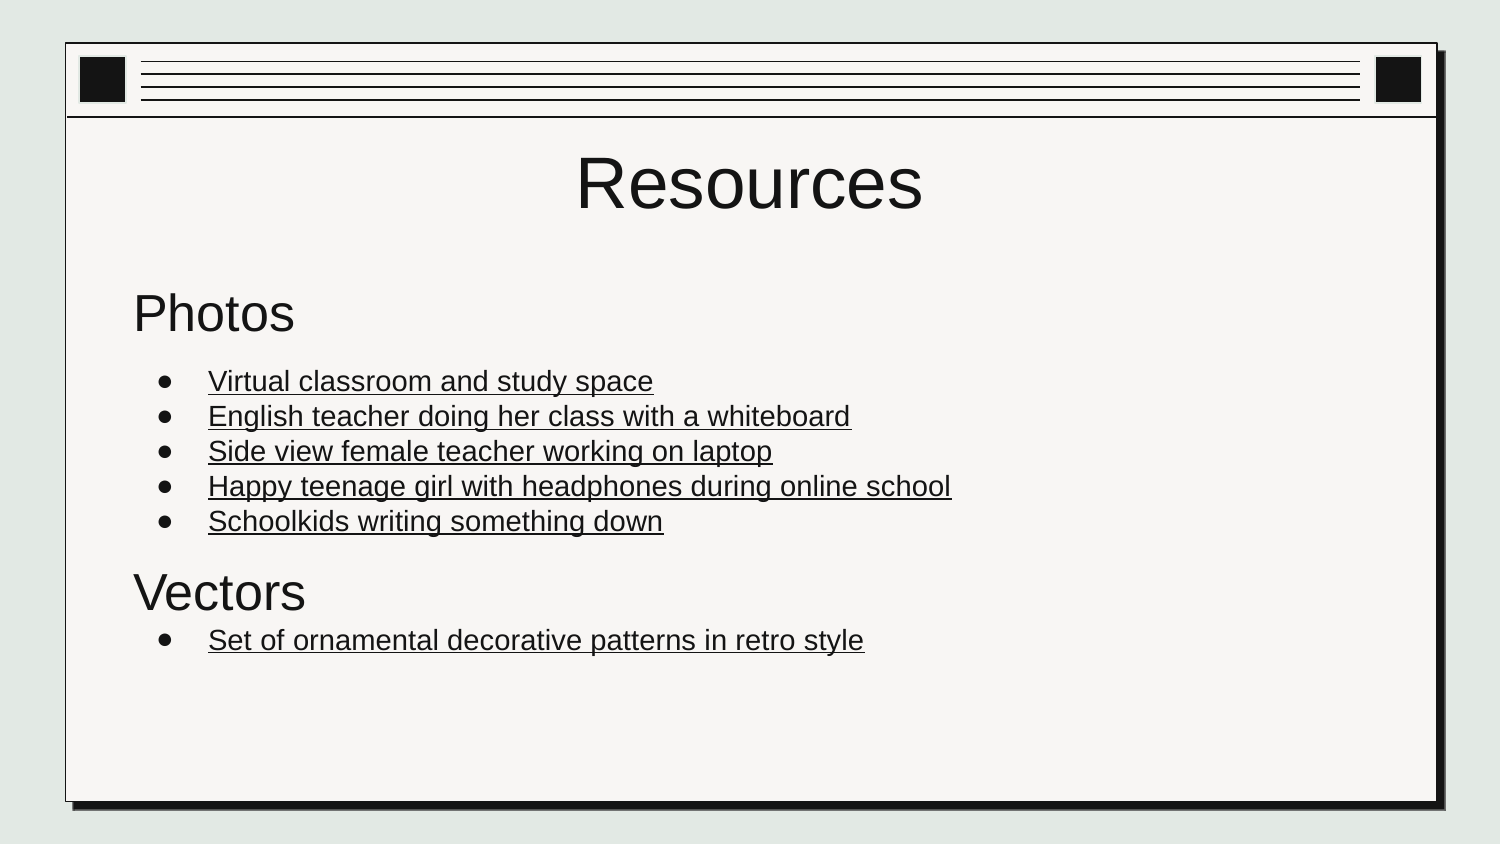

# Resources
Photos
Virtual classroom and study space
English teacher doing her class with a whiteboard
Side view female teacher working on laptop
Happy teenage girl with headphones during online school
Schoolkids writing something down
Vectors
Set of ornamental decorative patterns in retro style